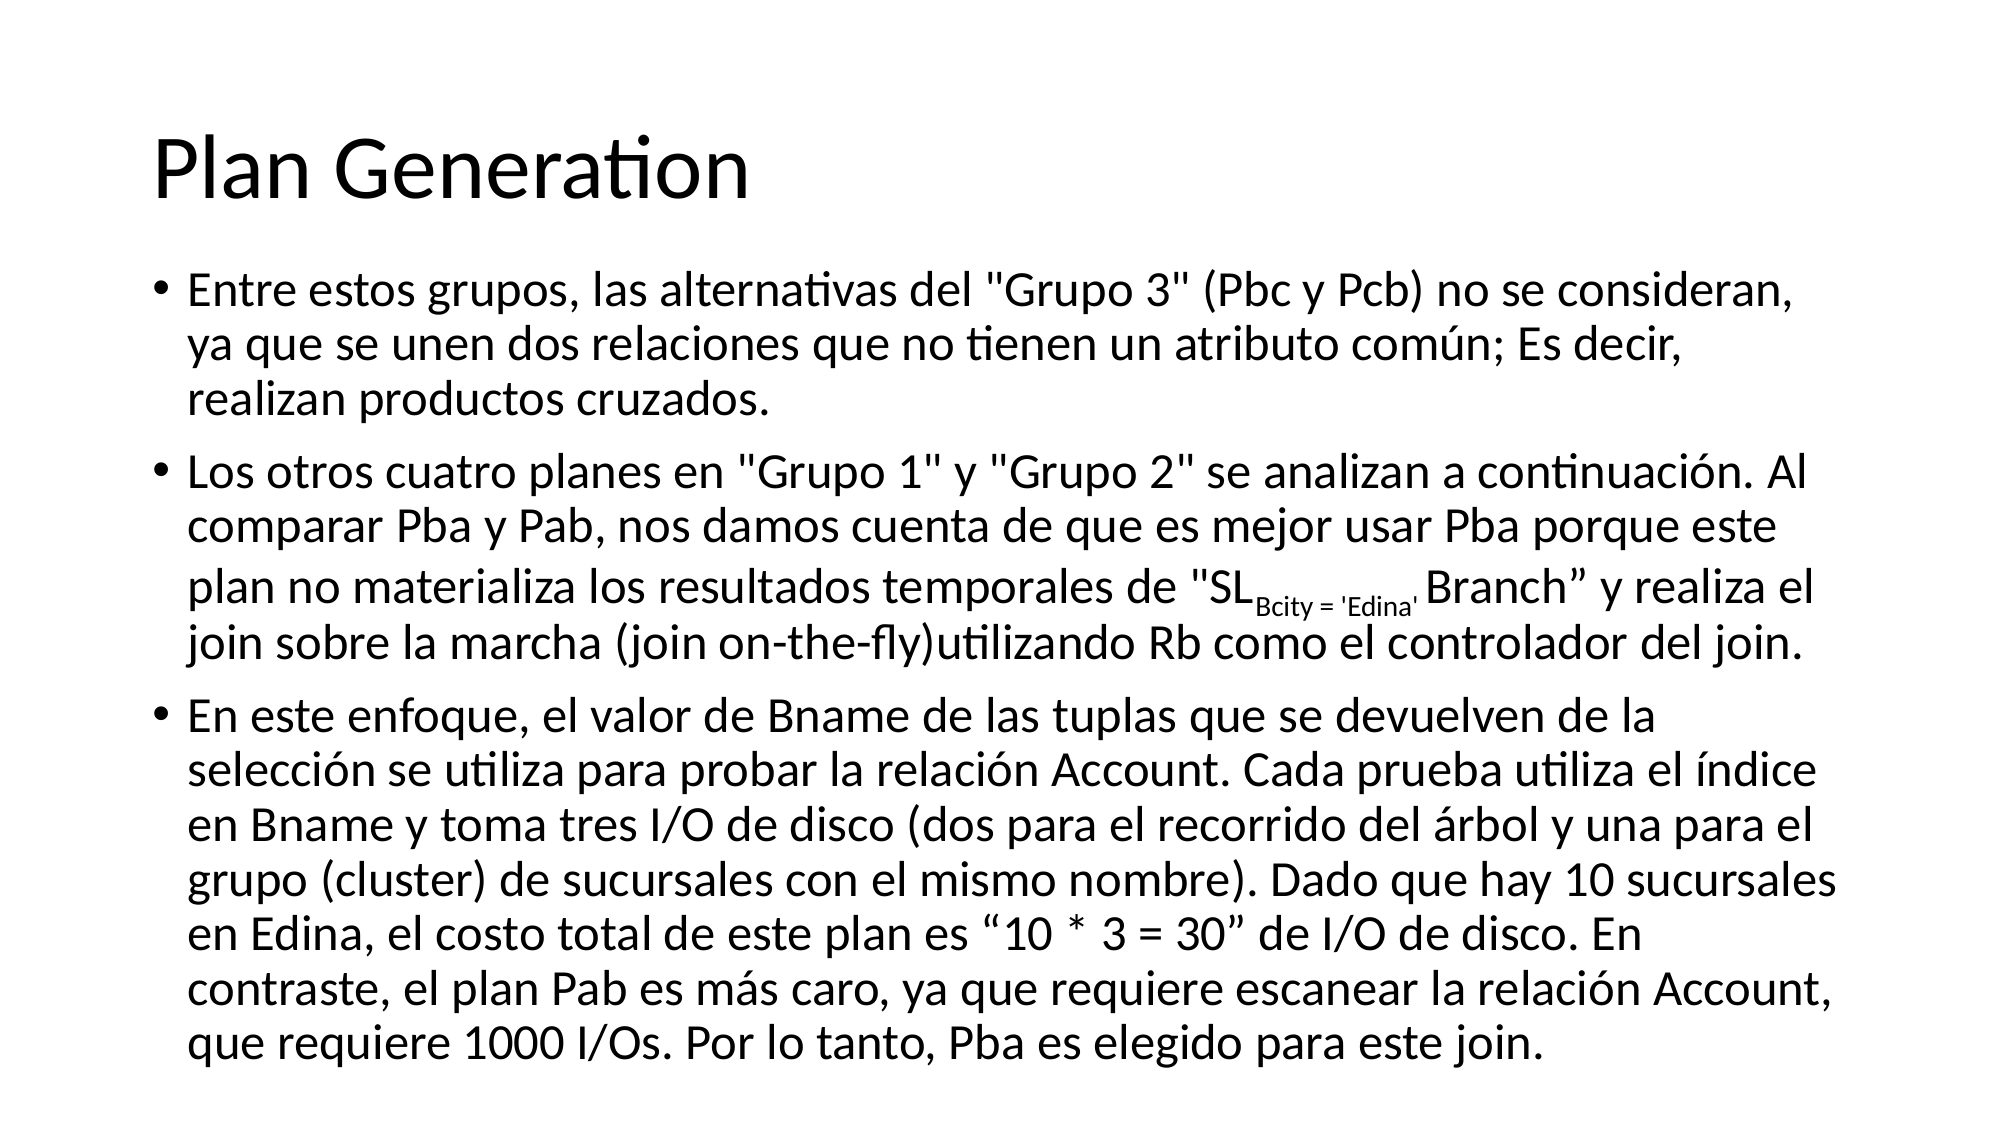

# Plan Generation
Entre estos grupos, las alternativas del "Grupo 3" (Pbc y Pcb) no se consideran, ya que se unen dos relaciones que no tienen un atributo común; Es decir, realizan productos cruzados.
Los otros cuatro planes en "Grupo 1" y "Grupo 2" se analizan a continuación. Al comparar Pba y Pab, nos damos cuenta de que es mejor usar Pba porque este plan no materializa los resultados temporales de "SLBcity = 'Edina' Branch” y realiza el join sobre la marcha (join on-the-fly)utilizando Rb como el controlador del join.
En este enfoque, el valor de Bname de las tuplas que se devuelven de la selección se utiliza para probar la relación Account. Cada prueba utiliza el índice en Bname y toma tres I/O de disco (dos para el recorrido del árbol y una para el grupo (cluster) de sucursales con el mismo nombre). Dado que hay 10 sucursales en Edina, el costo total de este plan es “10 * 3 = 30” de I/O de disco. En contraste, el plan Pab es más caro, ya que requiere escanear la relación Account, que requiere 1000 I/Os. Por lo tanto, Pba es elegido para este join.